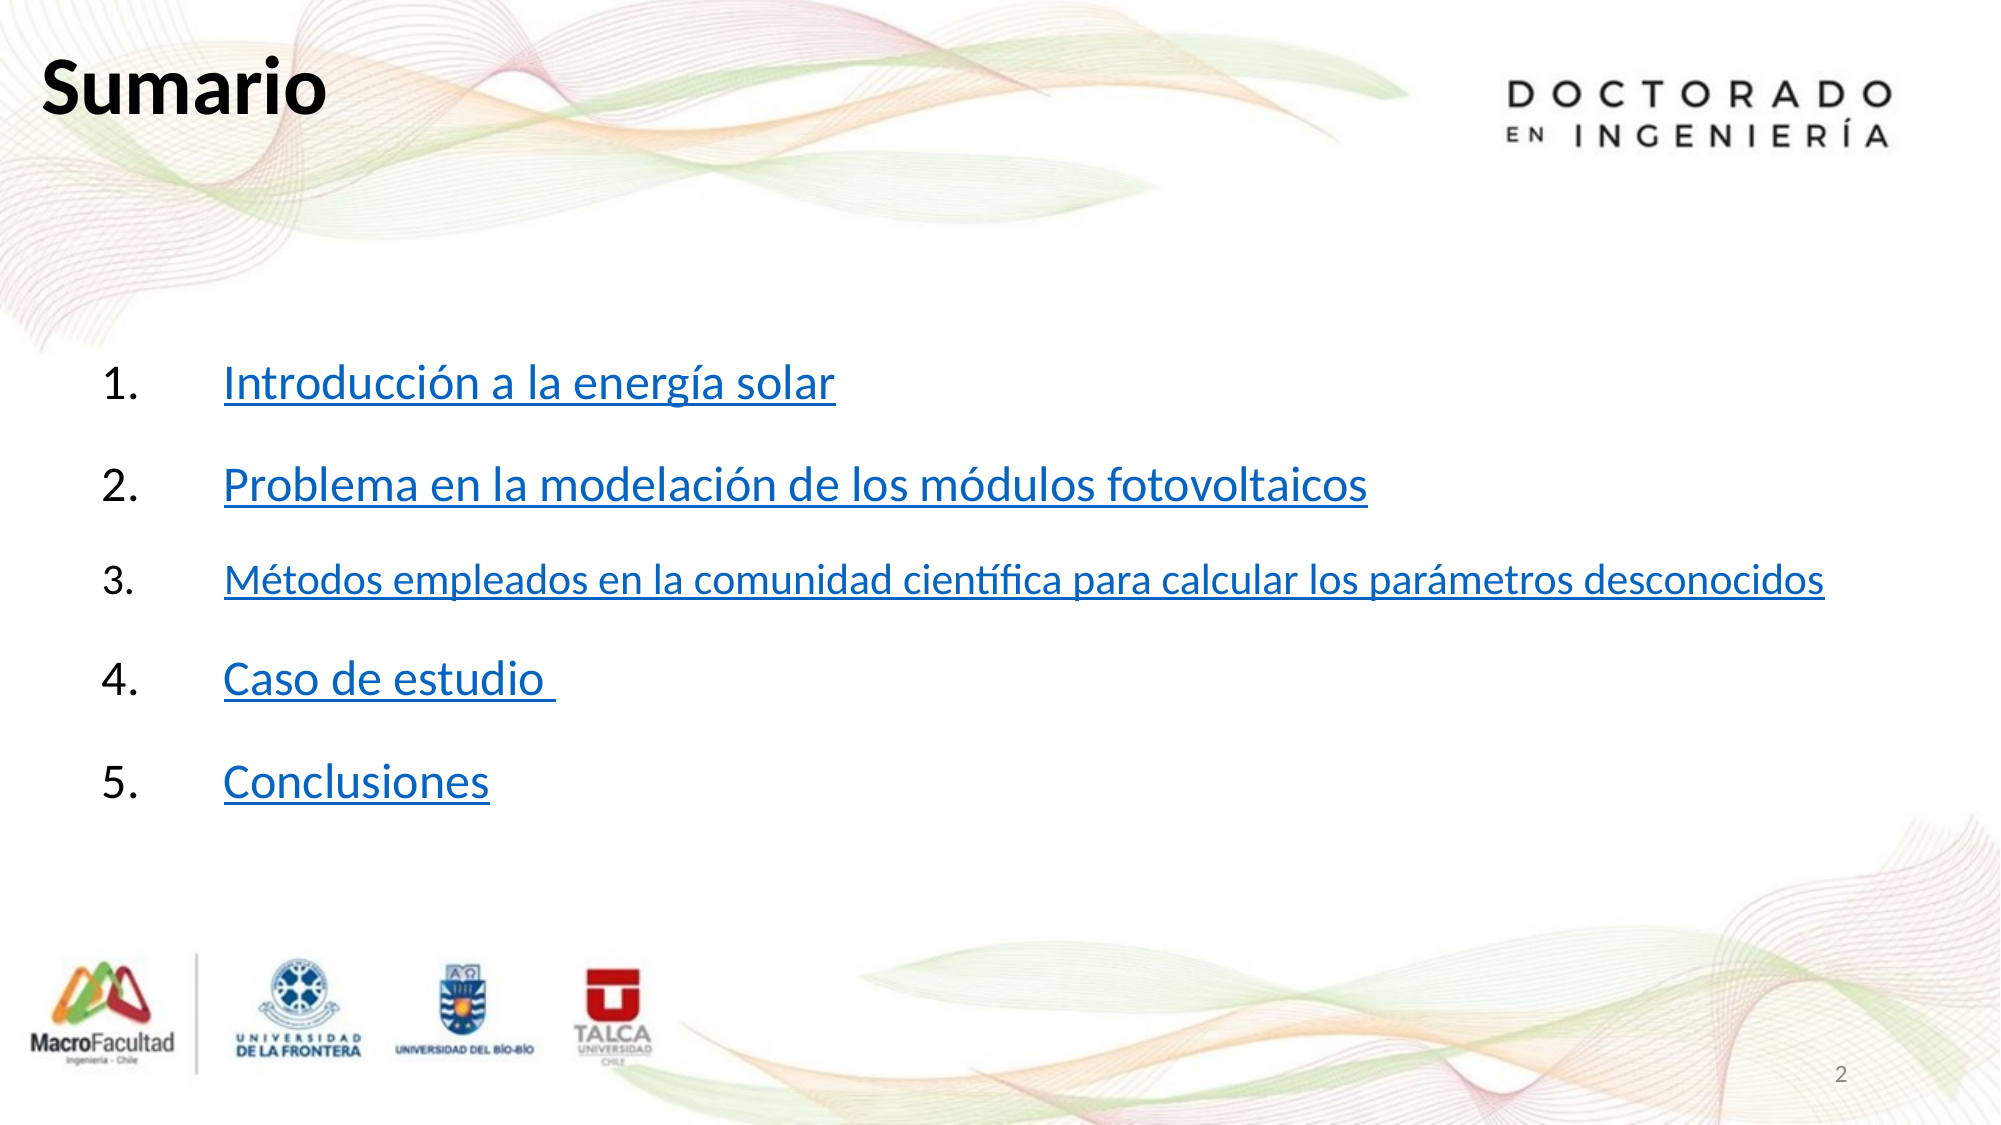

Sumario
Introducción a la energía solar
Problema en la modelación de los módulos fotovoltaicos
Métodos empleados en la comunidad científica para calcular los parámetros desconocidos
Caso de estudio
Conclusiones

2